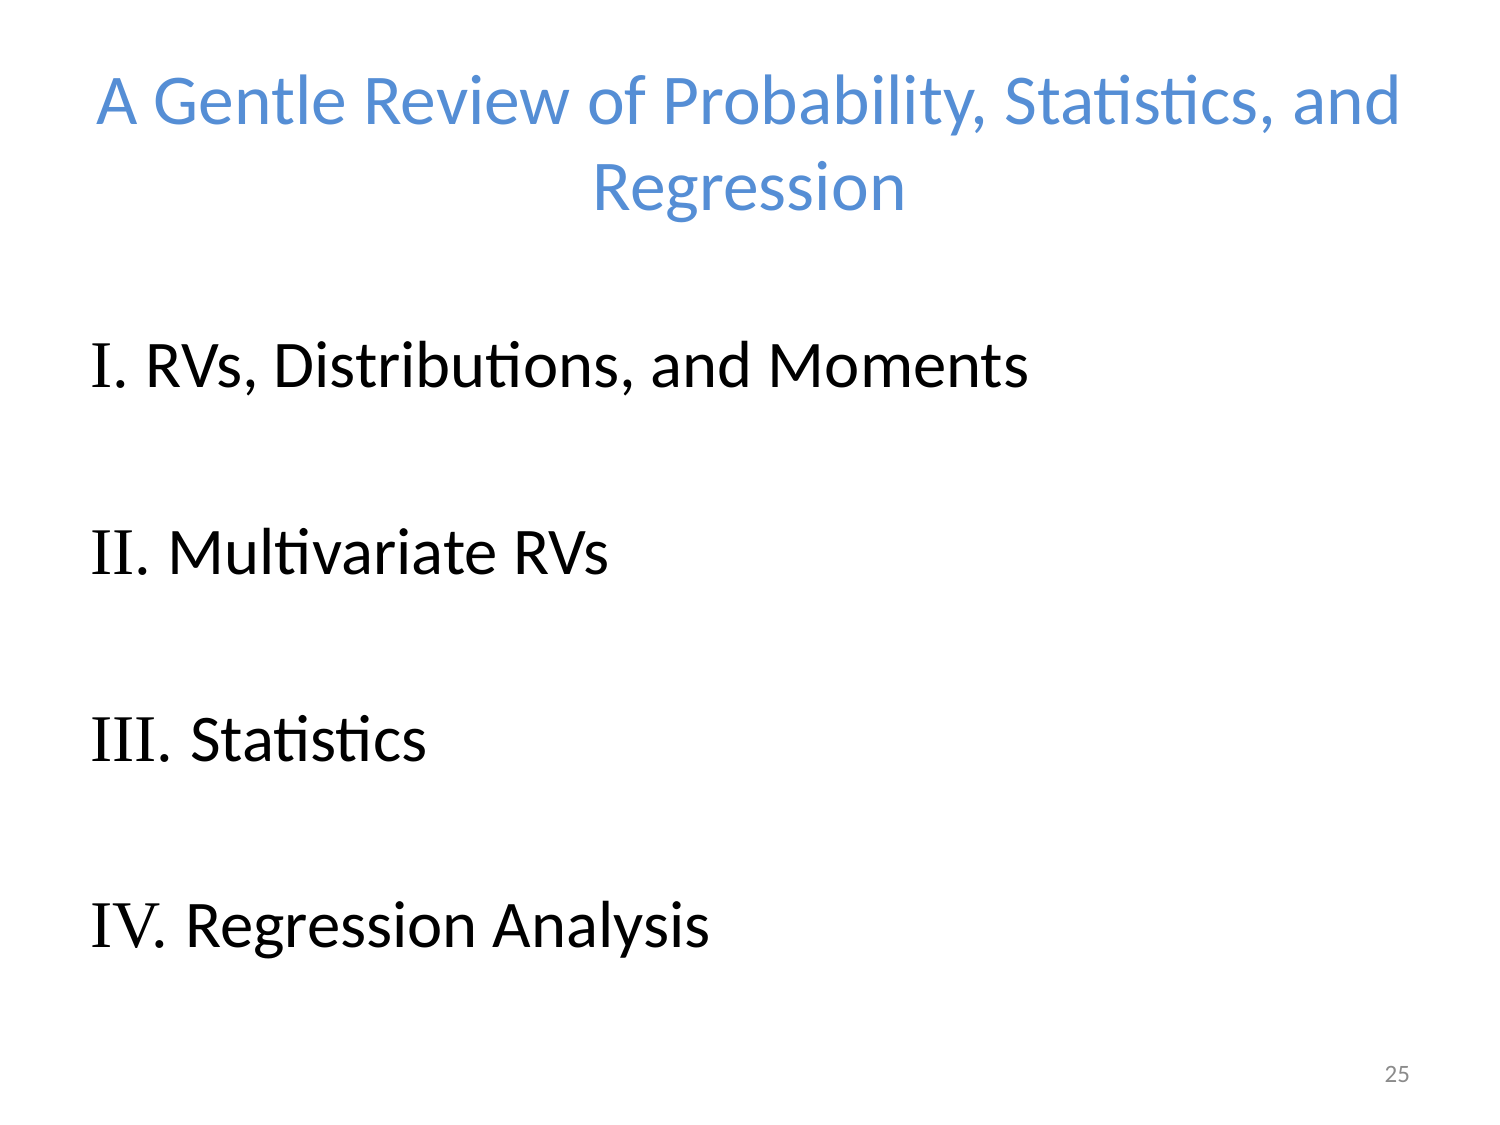

# A Gentle Review of Probability, Statistics, and Regression
I. RVs, Distributions, and Moments

II. Multivariate RVs

III. Statistics

IV. Regression Analysis

25